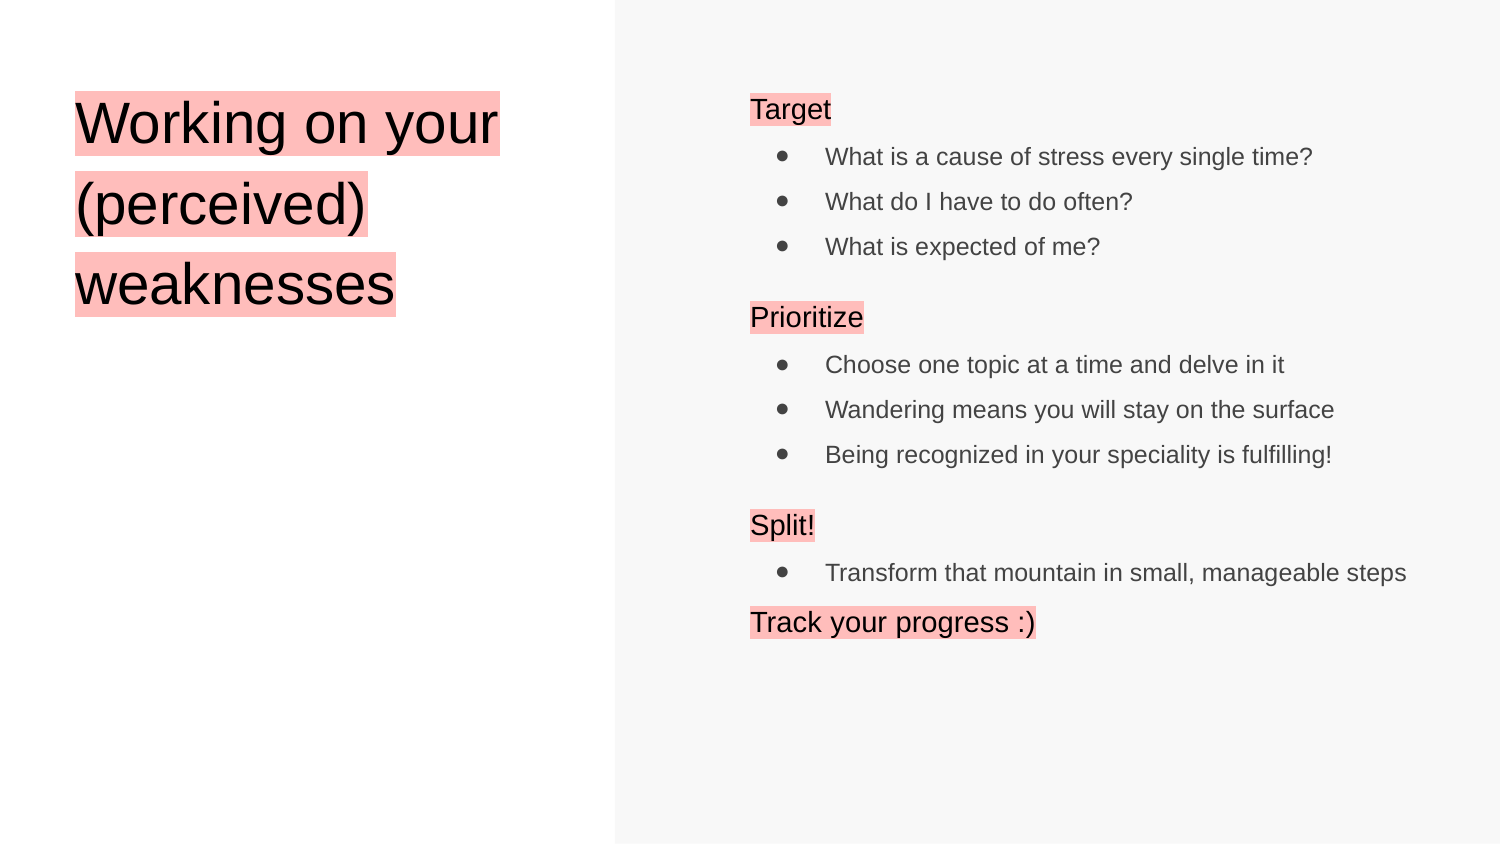

Target
What is a cause of stress every single time?
What do I have to do often?
What is expected of me?
Prioritize
Choose one topic at a time and delve in it
Wandering means you will stay on the surface
Being recognized in your speciality is fulfilling!
Split!
Transform that mountain in small, manageable steps
Track your progress :)
Working on your (perceived) weaknesses